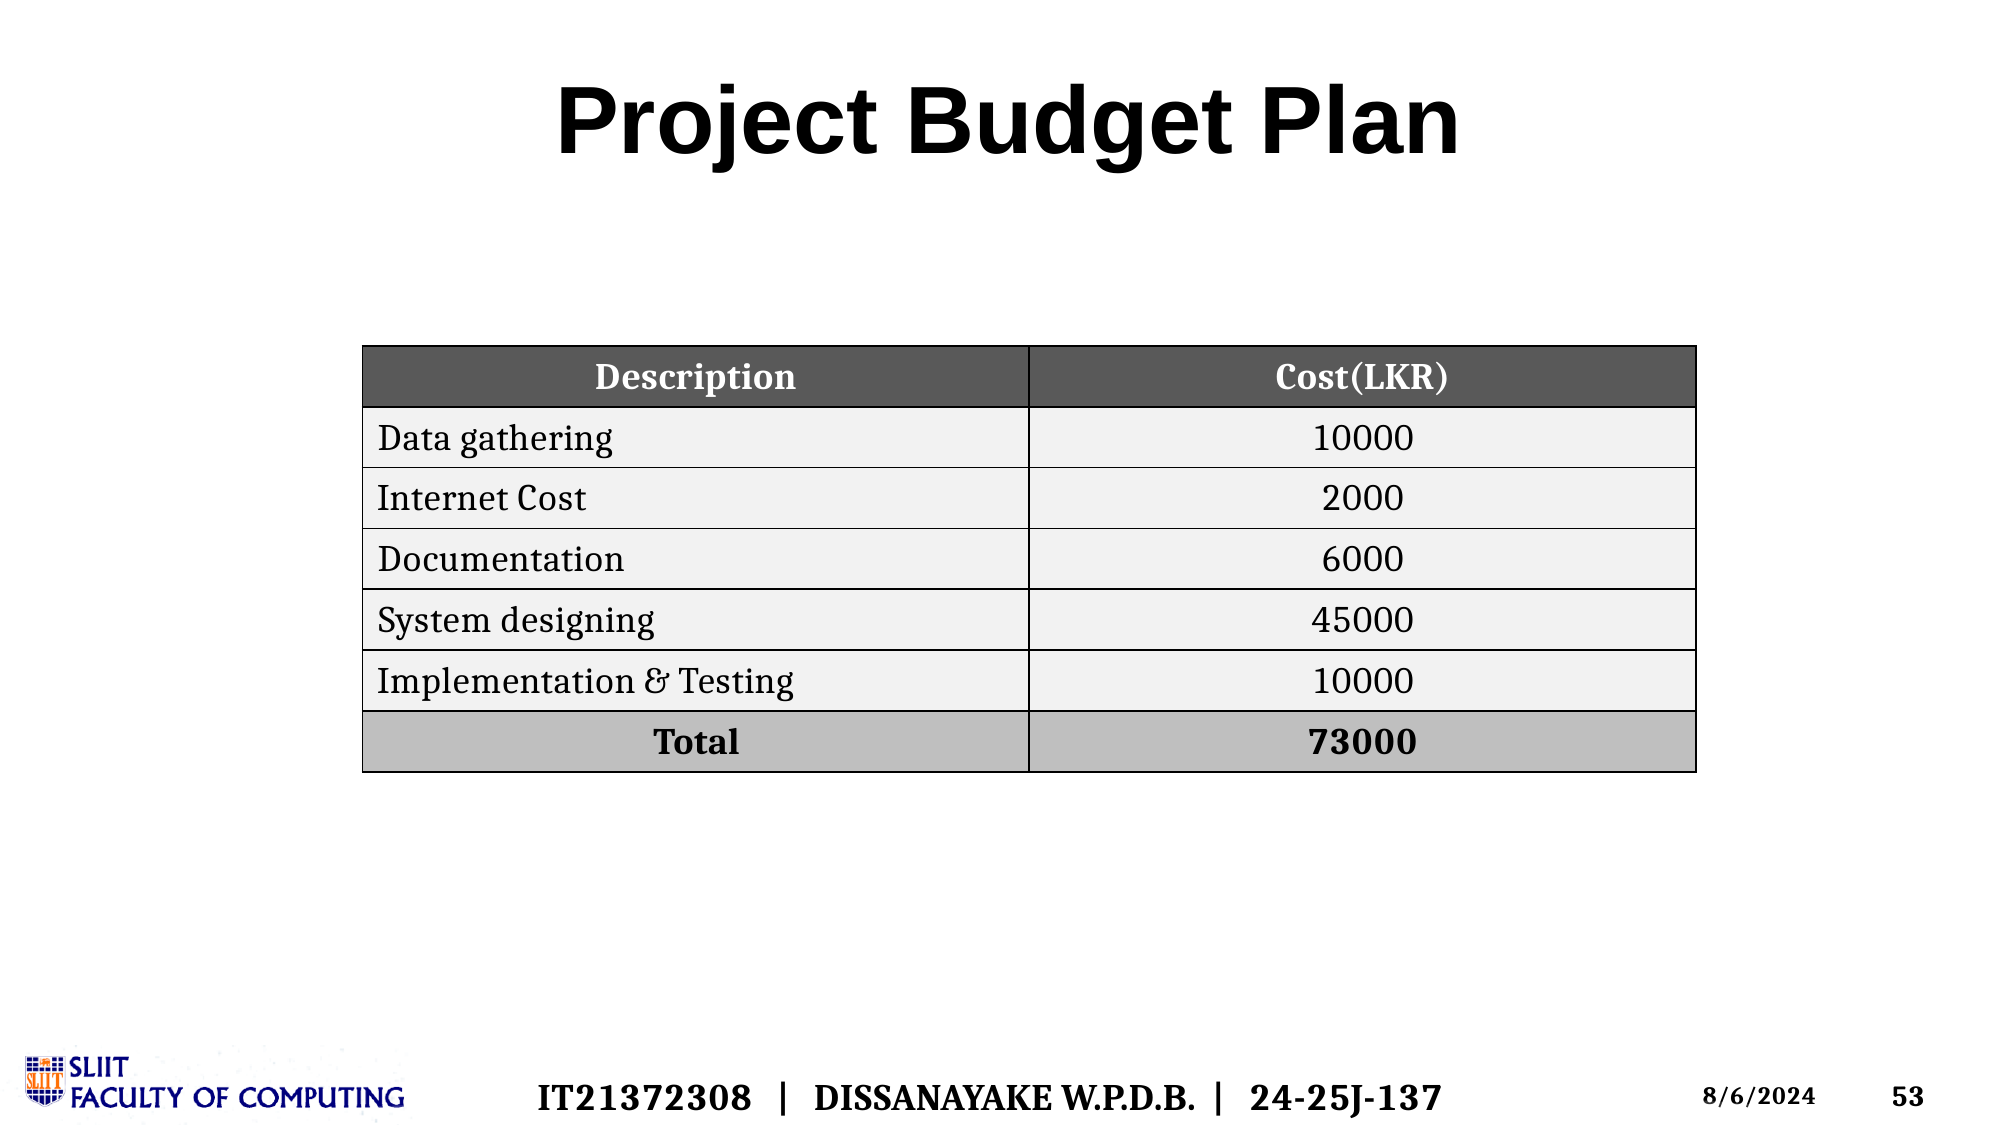

# Project Budget Plan
| Description | Cost(LKR) |
| --- | --- |
| Data gathering | 10000 |
| Internet Cost | 2000 |
| Documentation | 6000 |
| System designing | 45000 |
| Implementation & Testing | 10000 |
| Total | 73000 |
IT21372308   |   DISSANAYAKE W.P.D.B.  |   24-25J-137